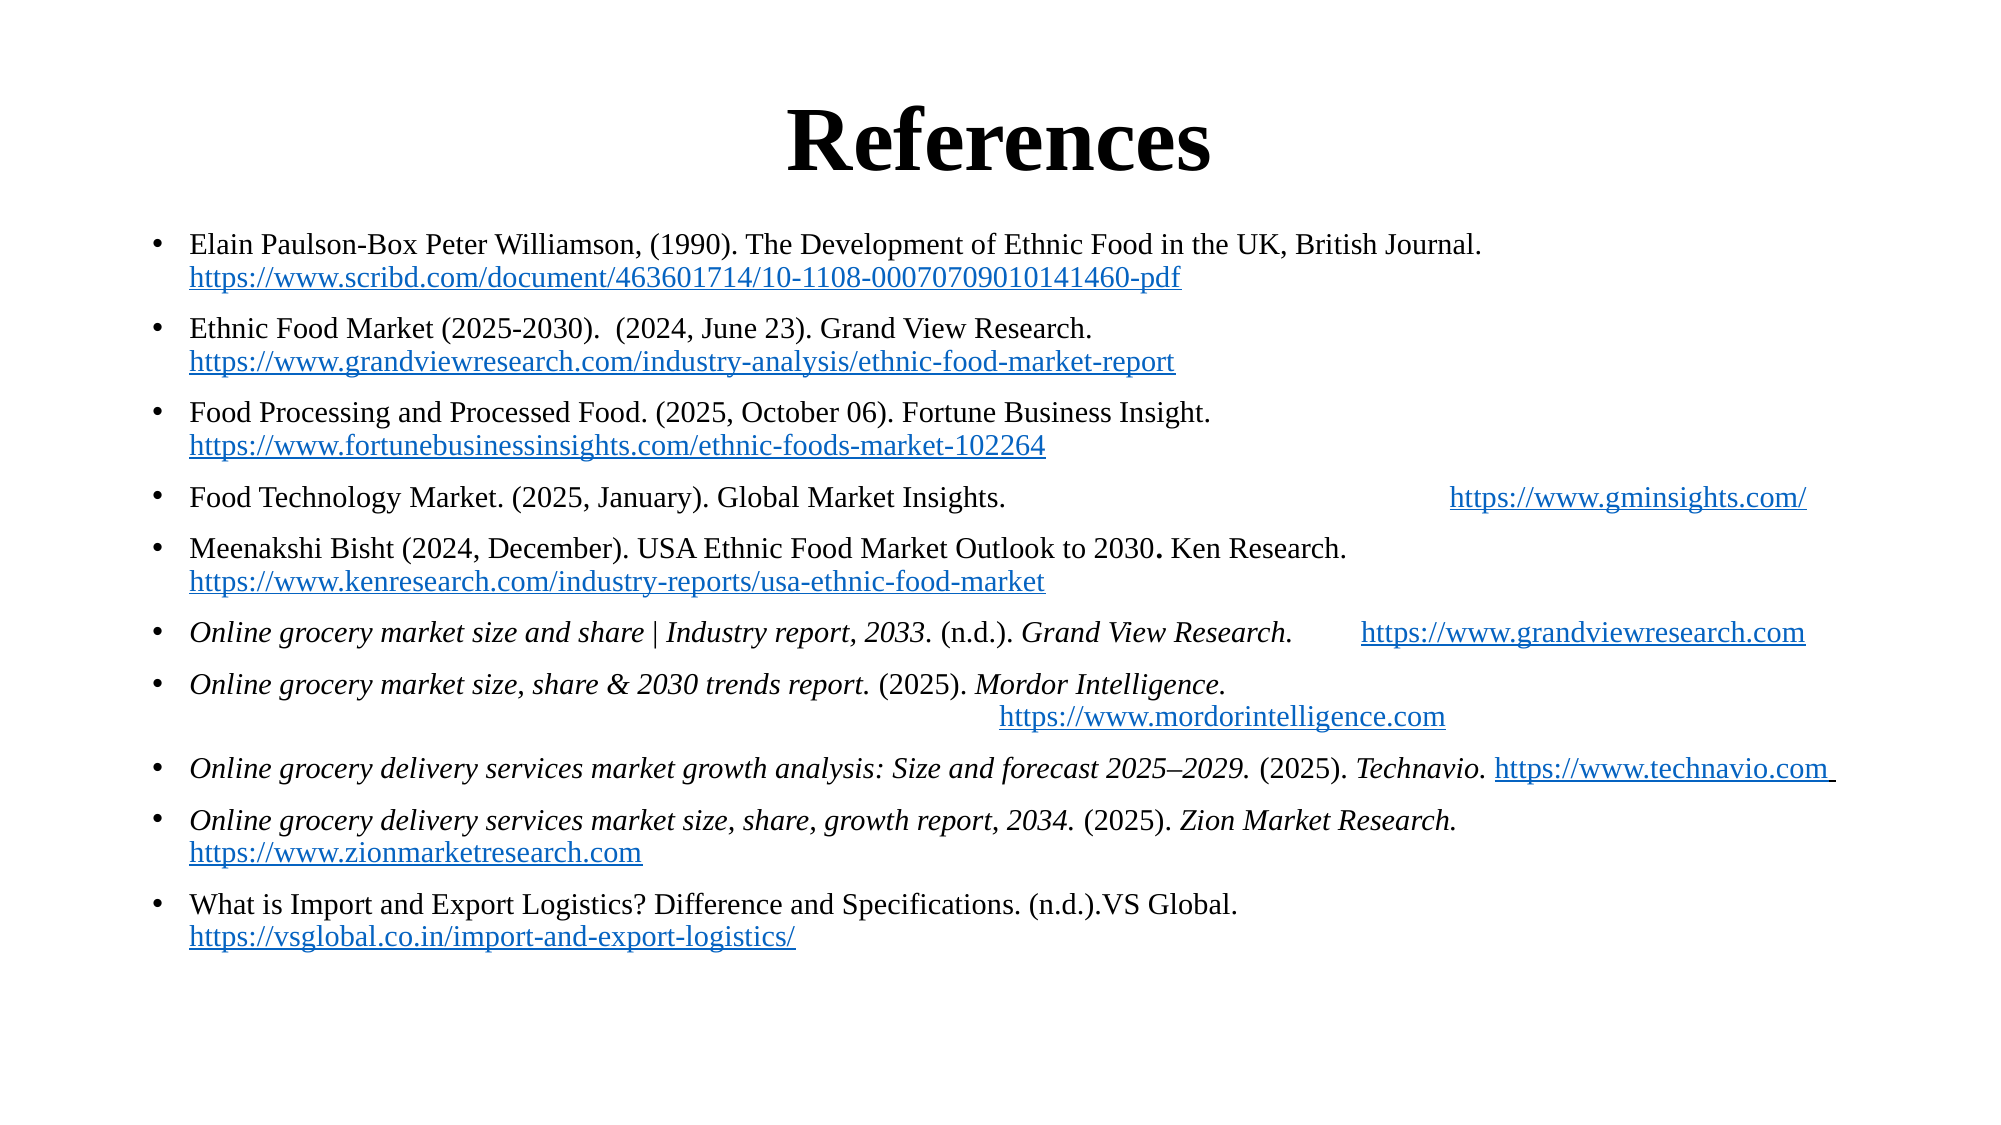

# References
Elain Paulson-Box Peter Williamson, (1990). The Development of Ethnic Food in the UK, British Journal. https://www.scribd.com/document/463601714/10-1108-00070709010141460-pdf
Ethnic Food Market (2025-2030).  (2024, June 23). Grand View Research.                   https://www.grandviewresearch.com/industry-analysis/ethnic-food-market-report
Food Processing and Processed Food. (2025, October 06). Fortune Business Insight.    https://www.fortunebusinessinsights.com/ethnic-foods-market-102264
Food Technology Market. (2025, January). Global Market Insights.                                                           https://www.gminsights.com/
Meenakshi Bisht (2024, December). USA Ethnic Food Market Outlook to 2030. Ken Research. https://www.kenresearch.com/industry-reports/usa-ethnic-food-market
Online grocery market size and share | Industry report, 2033. (n.d.). Grand View Research.         https://www.grandviewresearch.com
Online grocery market size, share & 2030 trends report. (2025). Mordor Intelligence.                                                                                                                                                                                               https://www.mordorintelligence.com
Online grocery delivery services market growth analysis: Size and forecast 2025–2029. (2025). Technavio. https://www.technavio.com
Online grocery delivery services market size, share, growth report, 2034. (2025). Zion Market Research. https://www.zionmarketresearch.com
What is Import and Export Logistics? Difference and Specifications. (n.d.).VS Global.                              https://vsglobal.co.in/import-and-export-logistics/